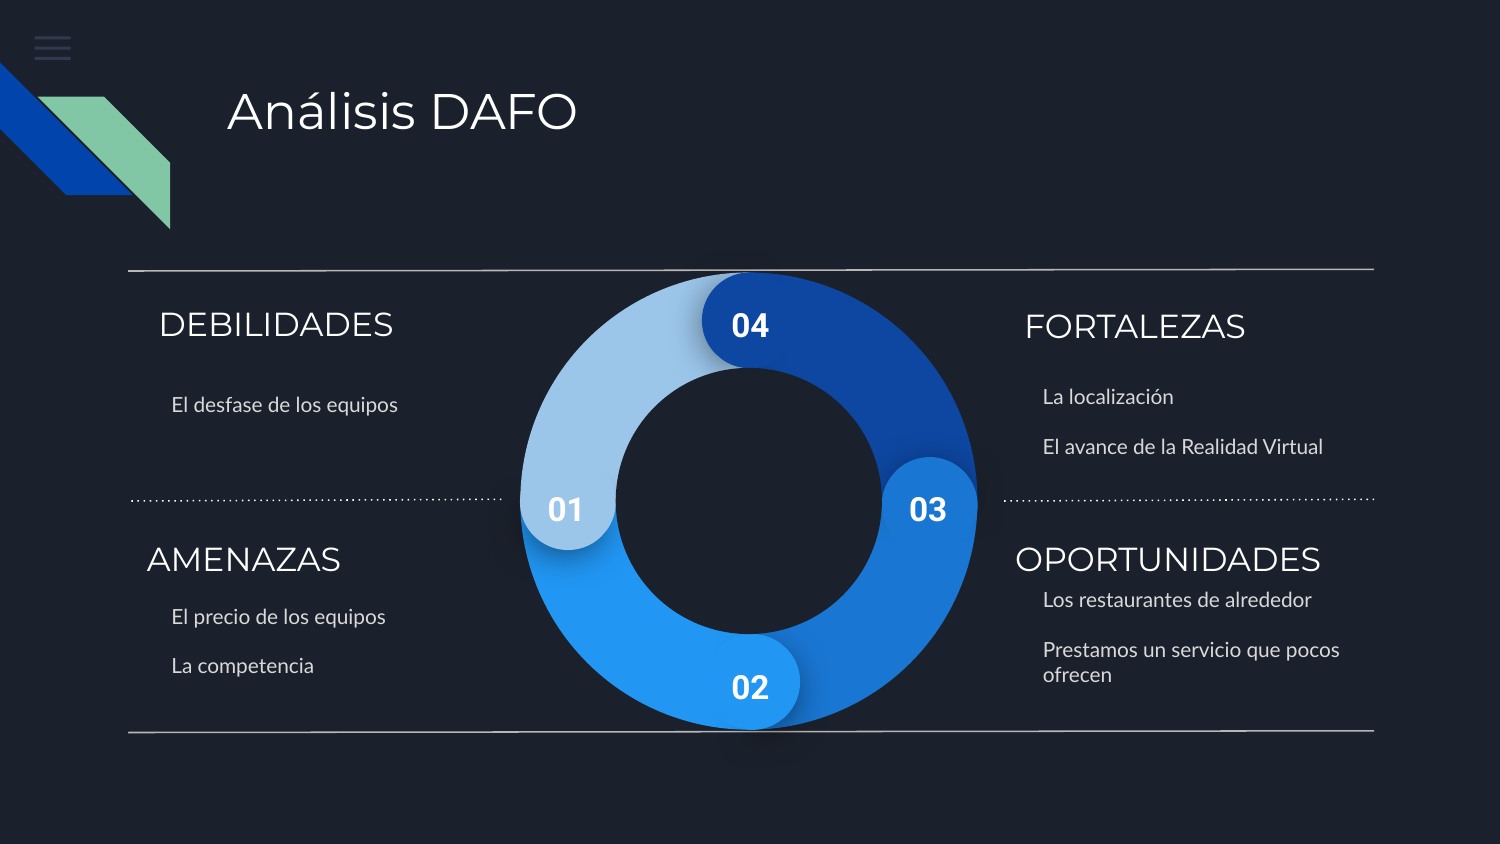

# Análisis DAFO

DEBILIDADES
FORTALEZAS
04

La localización

El avance de la Realidad Virtual
El desfase de los equipos
Los restaurantes de alrededor

Prestamos un servicio que pocos ofrecen
El precio de los equipos

La competencia

01
03
AMENAZAS
OPORTUNIDADES

02